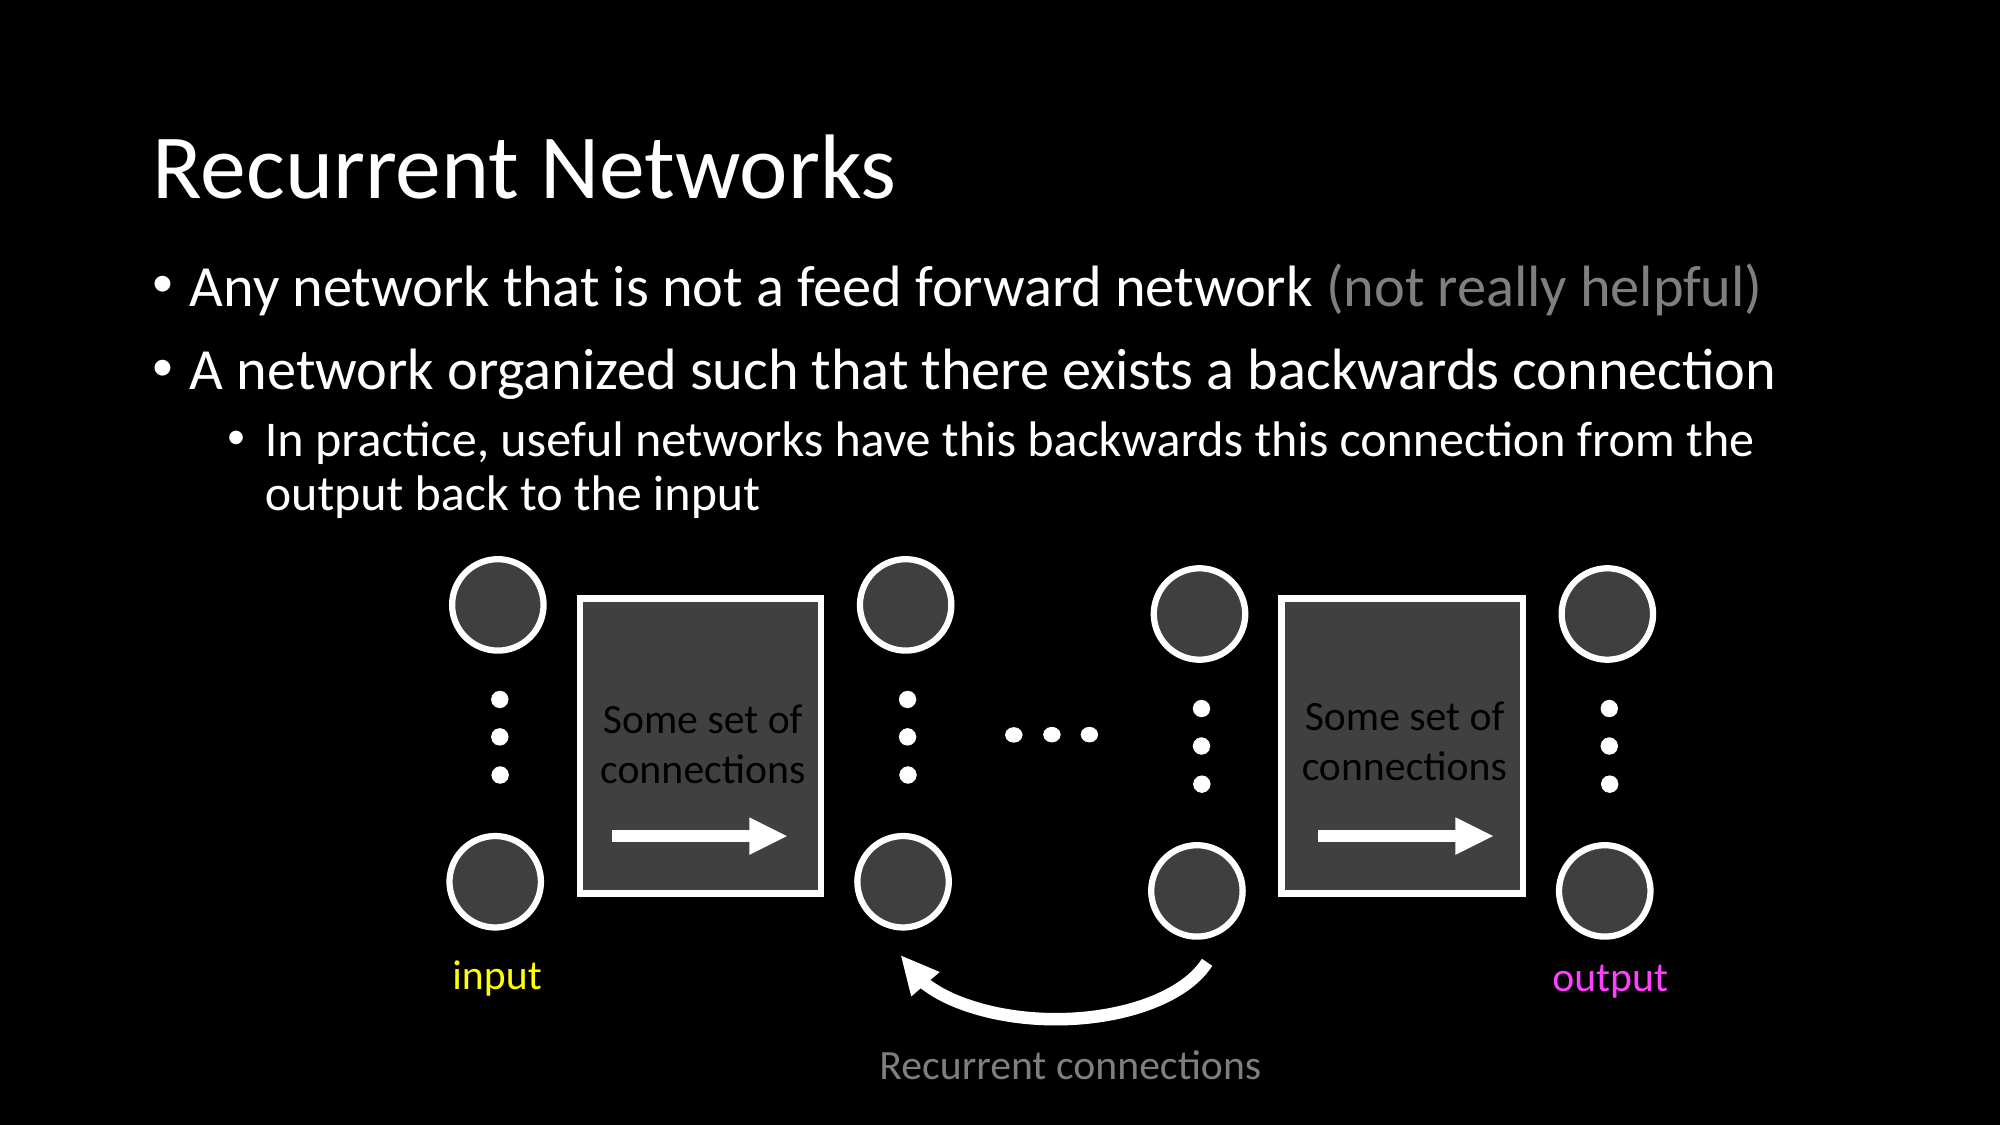

# Recurrent Networks
Any network that is not a feed forward network (not really helpful)
A network organized such that there exists a backwards connection
In practice, useful networks have this backwards this connection from the output back to the input

Some set of connections
Some set of connections

input
output
Recurrent connections